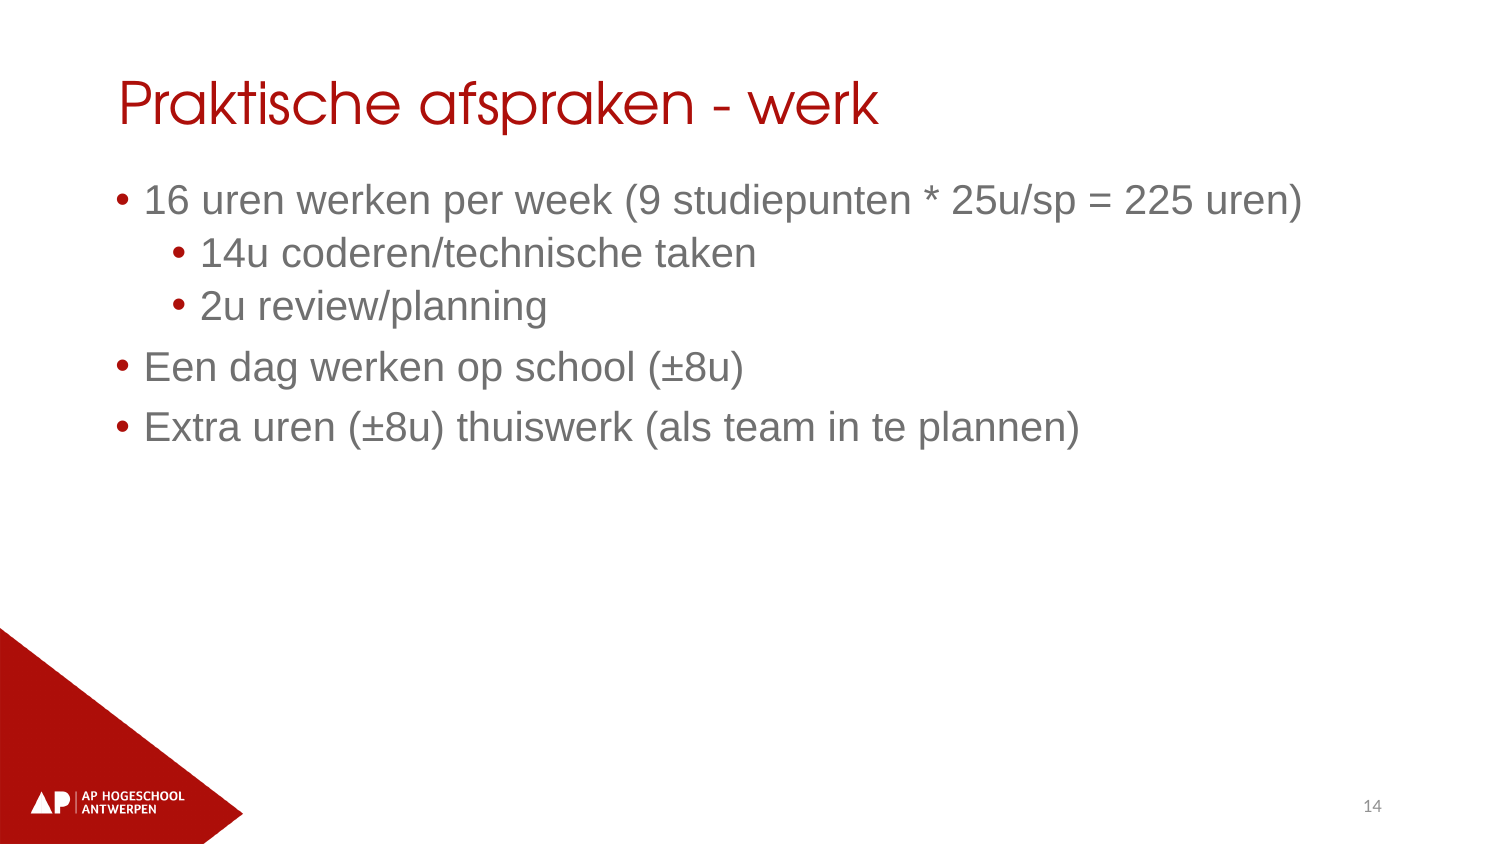

# Praktische afspraken - werk
16 uren werken per week (9 studiepunten * 25u/sp = 225 uren)
14u coderen/technische taken
2u review/planning
Een dag werken op school (±8u)
Extra uren (±8u) thuiswerk (als team in te plannen)

14